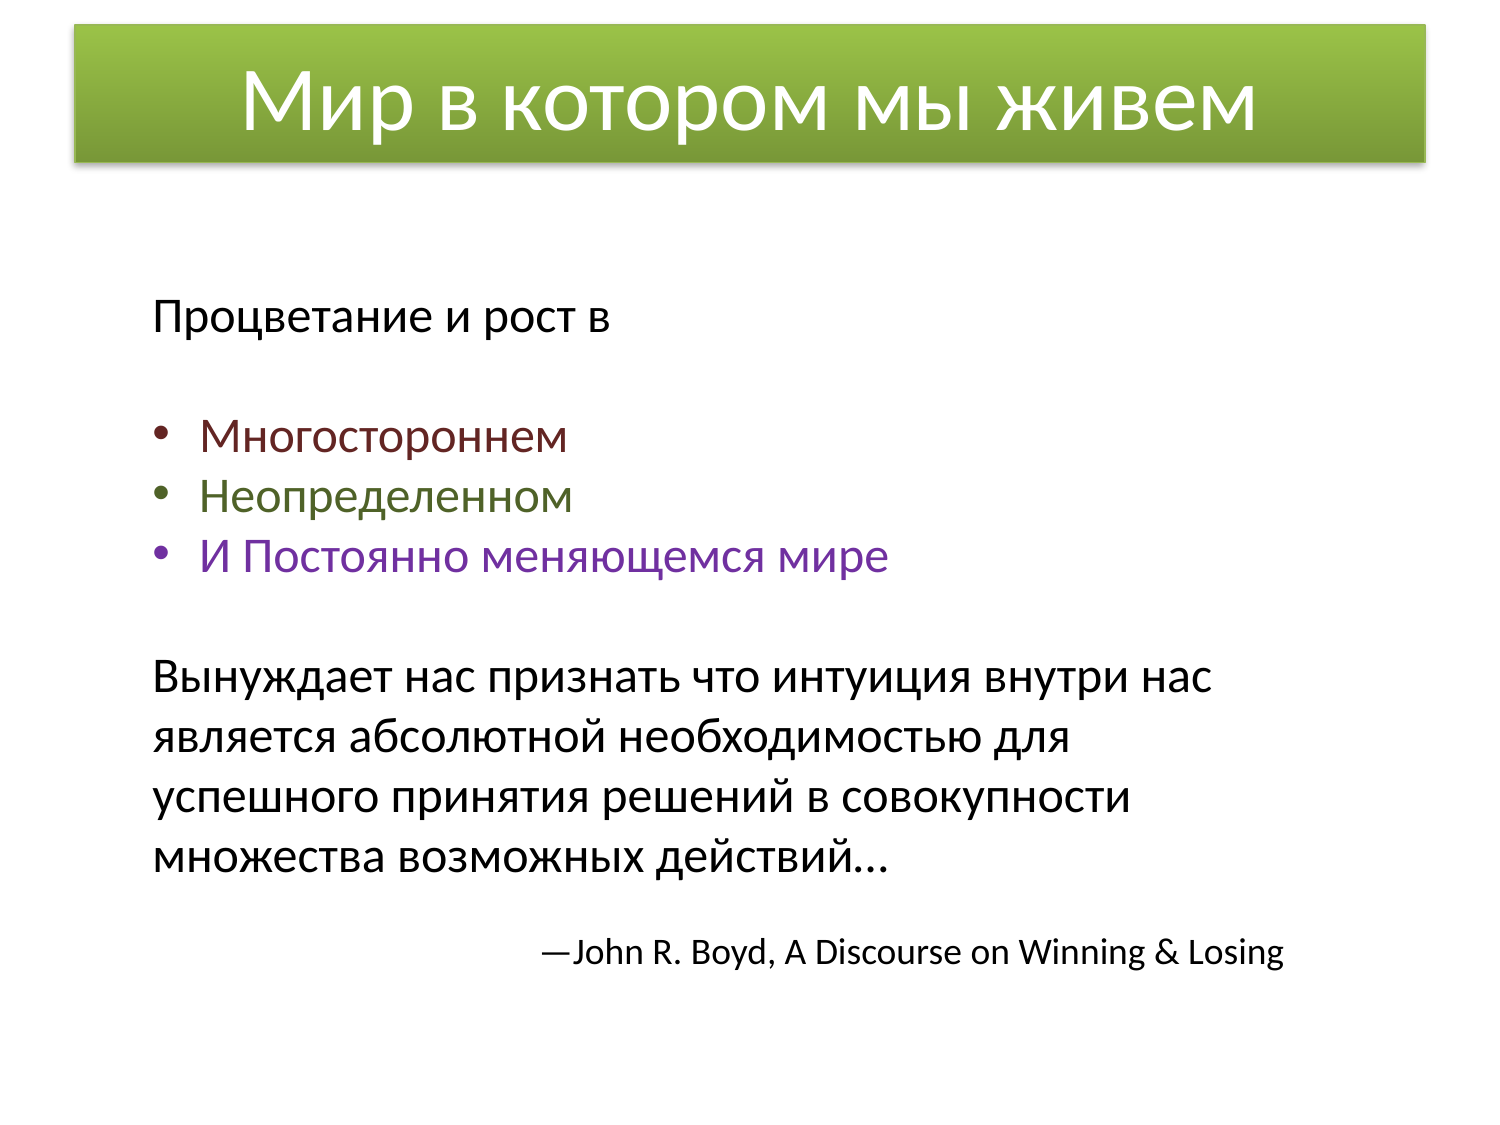

# Мир в котором мы живем
Процветание и рост в

Многостороннем
Неопределенном
И Постоянно меняющемся мире

Вынуждает нас признать что интуиция внутри нас является абсолютной необходимостью для успешного принятия решений в совокупности множества возможных действий…

—John R. Boyd, A Discourse on Winning & Losing